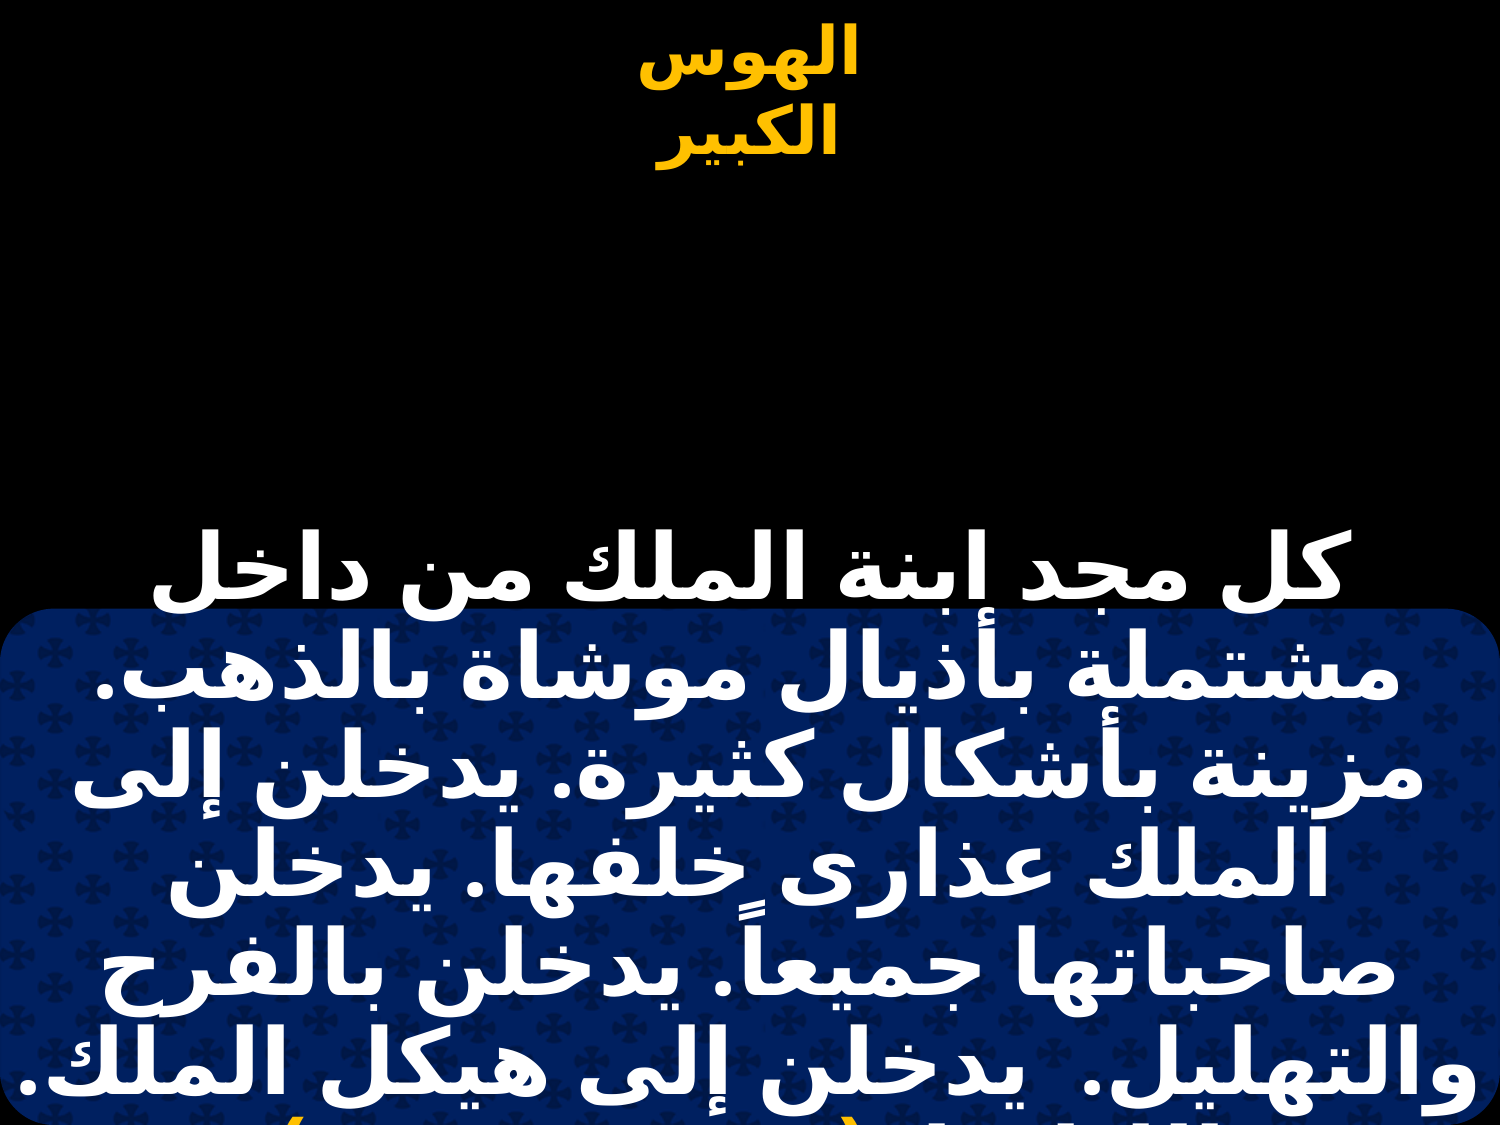

#
كل مجد ابنة الملك من داخل مشتملة بأذيال موشاة بالذهب. مزينة بأشكال كثيرة. يدخلن إلى الملك عذارى خلفها. يدخلن صاحباتها جميعاً. يدخلن بالفرح والتهليل.  يدخلن إلى هيكل الملك. الليلويا. (مز 45 :13-15)